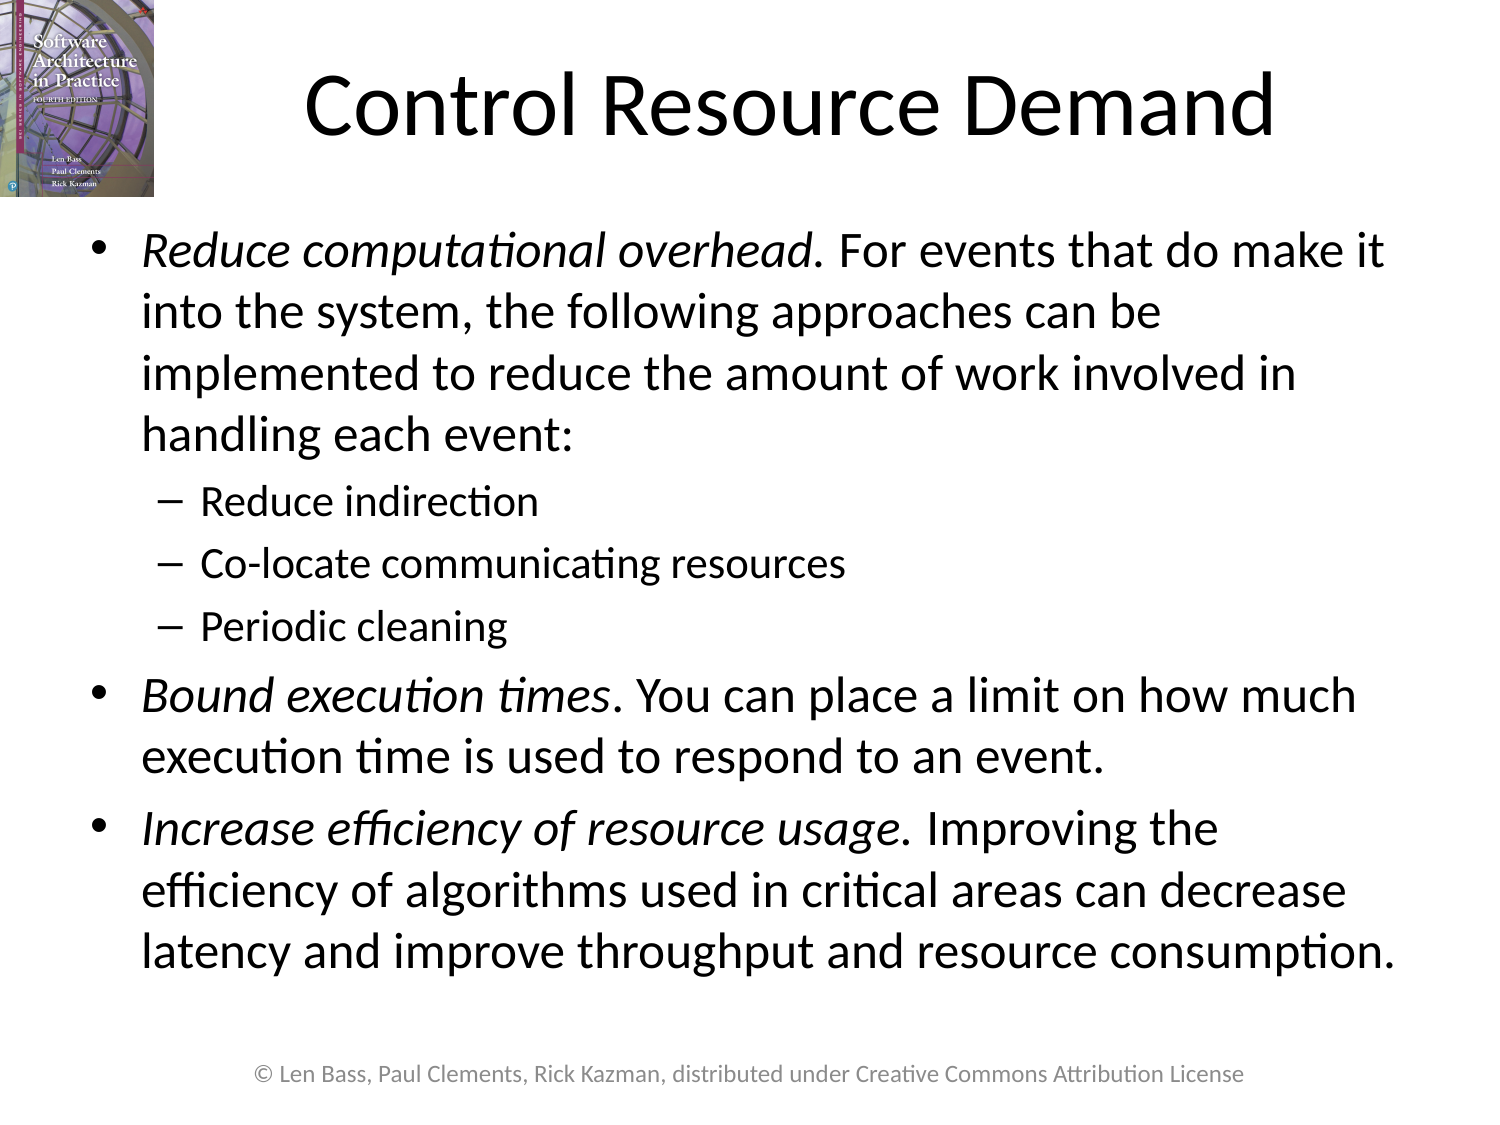

# Control Resource Demand
Reduce computational overhead. For events that do make it into the system, the following approaches can be implemented to reduce the amount of work involved in handling each event:
Reduce indirection
Co-locate communicating resources
Periodic cleaning
Bound execution times. You can place a limit on how much execution time is used to respond to an event.
Increase efficiency of resource usage. Improving the efficiency of algorithms used in critical areas can decrease latency and improve throughput and resource consumption.

© Len Bass, Paul Clements, Rick Kazman, distributed under Creative Commons Attribution License